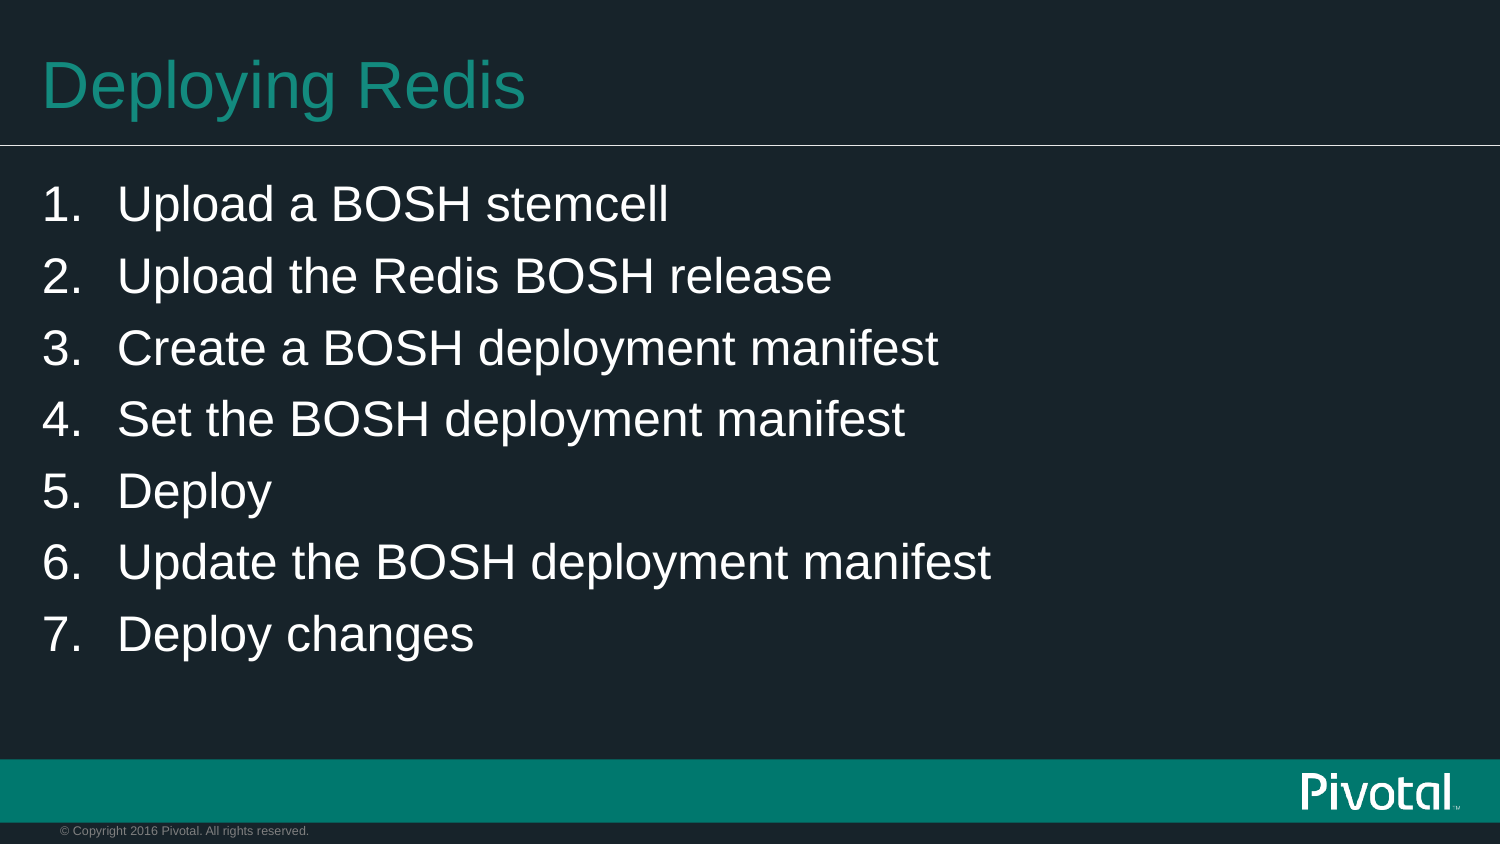

# Deploying Redis
Upload a BOSH stemcell
Upload the Redis BOSH release
Create a BOSH deployment manifest
Set the BOSH deployment manifest
Deploy
Update the BOSH deployment manifest
Deploy changes